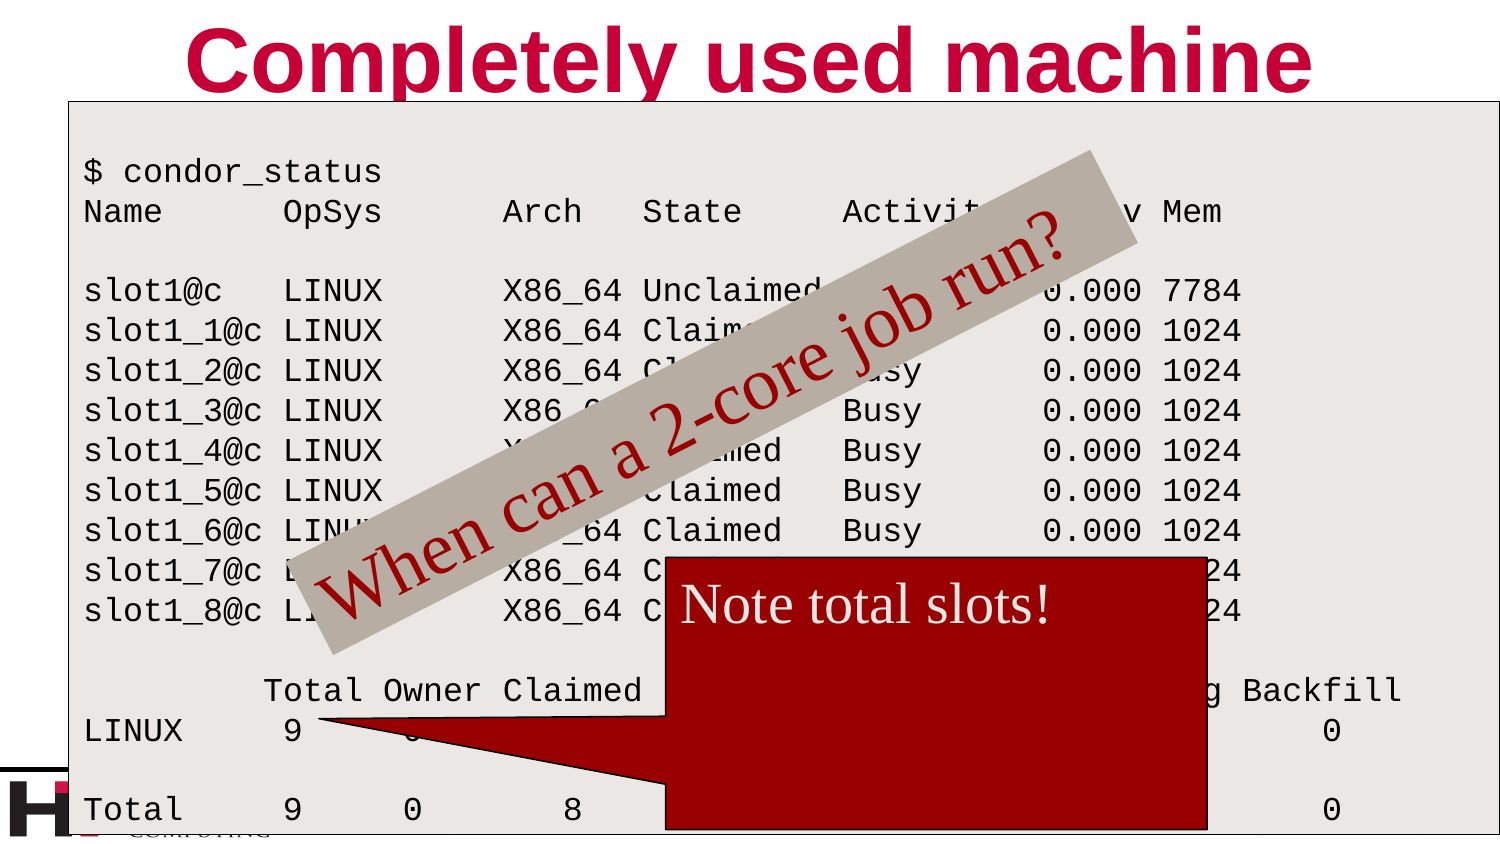

# Completely used machine

$ condor_status
Name      OpSys      Arch   State     Activity LoadAv Mem

slot1@c   LINUX      X86_64 Unclaimed Idle      0.000 7784
slot1_1@c LINUX      X86_64 Claimed   Busy      0.000 1024
slot1_2@c LINUX      X86_64 Claimed   Busy      0.000 1024
slot1_3@c LINUX      X86_64 Claimed   Busy      0.000 1024
slot1_4@c LINUX      X86_64 Claimed   Busy      0.000 1024
slot1_5@c LINUX      X86_64 Claimed   Busy      0.000 1024
slot1_6@c LINUX      X86_64 Claimed   Busy      0.000 1024
slot1_7@c LINUX      X86_64 Claimed   Busy      0.000 1024
slot1_8@c LINUX      X86_64 Claimed   Busy      0.000 1024

         Total Owner Claimed Unclaimed Matched Preempting Backfill
LINUX     9     0       8         1       0          0        0

Total     9     0       8         1       0          0        0
When can a 2-core job run?
Note total slots!